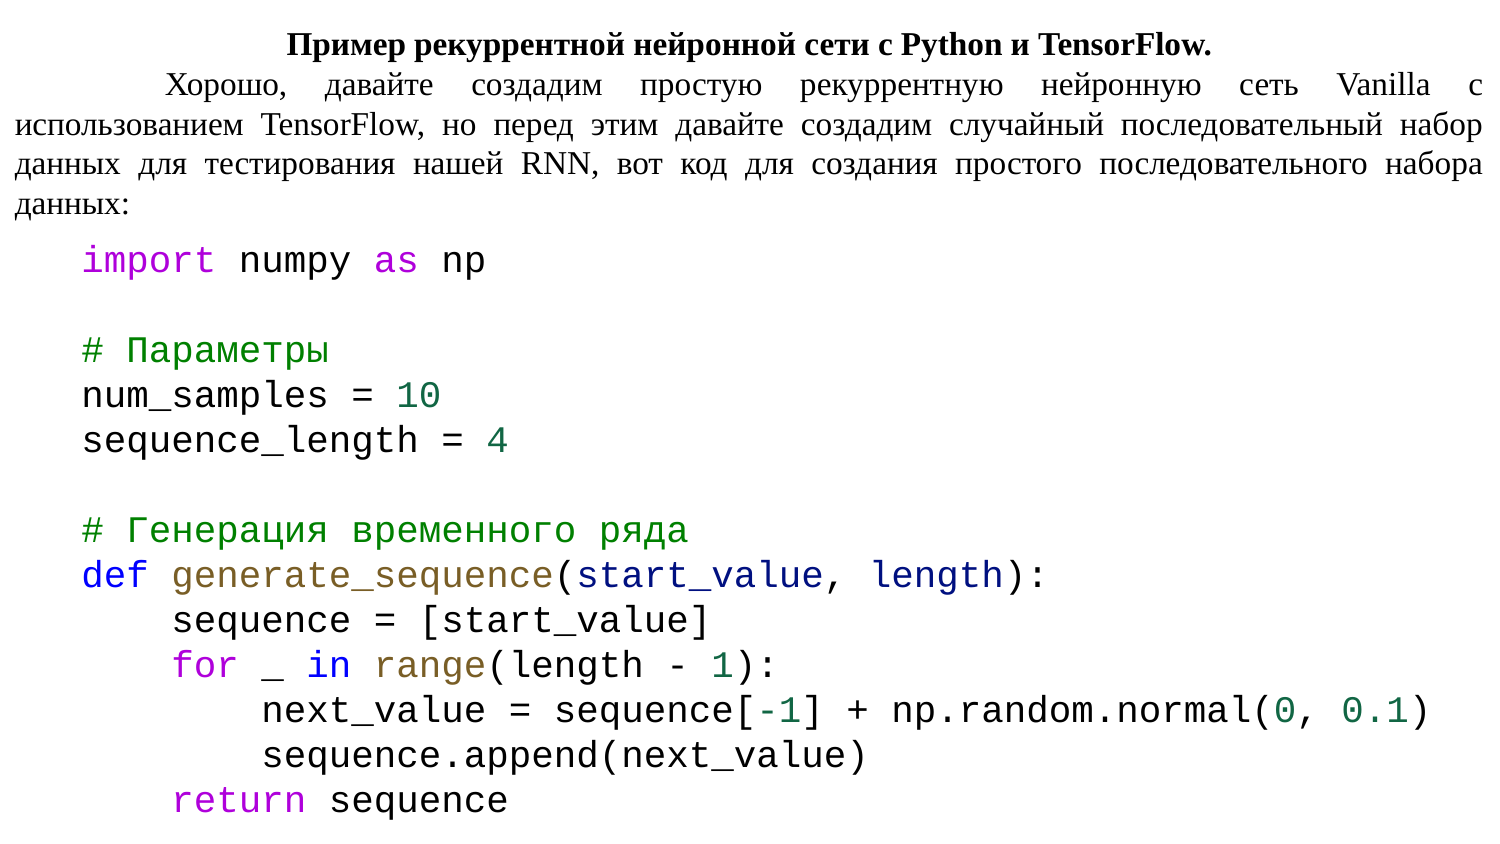

Пример рекуррентной нейронной сети с Python и TensorFlow.
	Хорошо, давайте создадим простую рекуррентную нейронную сеть Vanilla с использованием TensorFlow, но перед этим давайте создадим случайный последовательный набор данных для тестирования нашей RNN, вот код для создания простого последовательного набора данных:
import numpy as np
# Параметры
num_samples = 10
sequence_length = 4
# Генерация временного ряда
def generate_sequence(start_value, length):
    sequence = [start_value]
    for _ in range(length - 1):
        next_value = sequence[-1] + np.random.normal(0, 0.1)
        sequence.append(next_value)
    return sequence